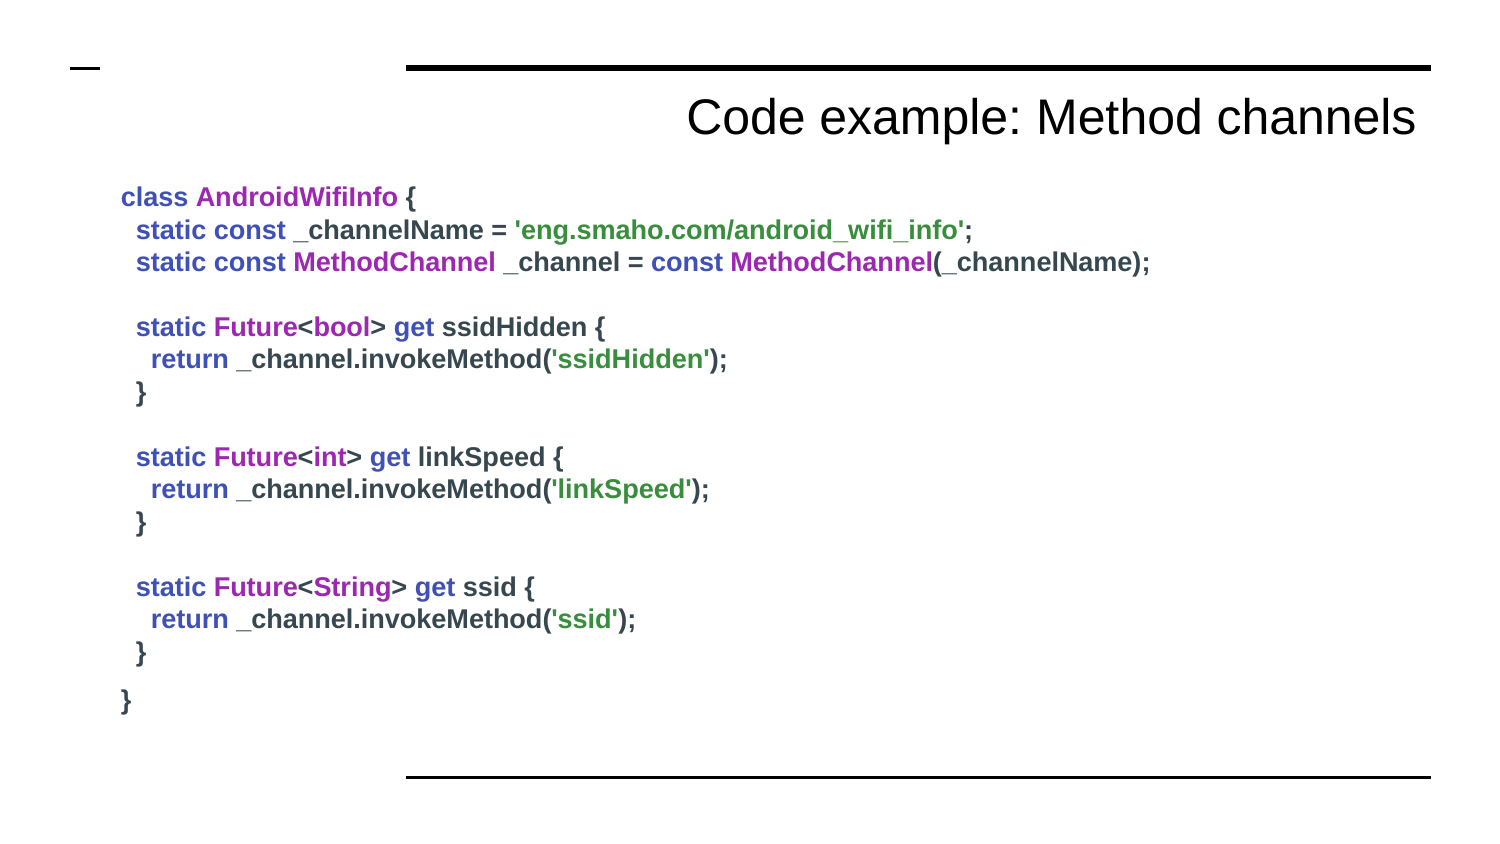

# Code example: Method channels
class AndroidWifiInfo {
  static const _channelName = 'eng.smaho.com/android_wifi_info';
  static const MethodChannel _channel = const MethodChannel(_channelName);

  static Future<bool> get ssidHidden {
    return _channel.invokeMethod('ssidHidden');
  }

  static Future<int> get linkSpeed {
    return _channel.invokeMethod('linkSpeed');
  }

  static Future<String> get ssid {
    return _channel.invokeMethod('ssid');
  }
}